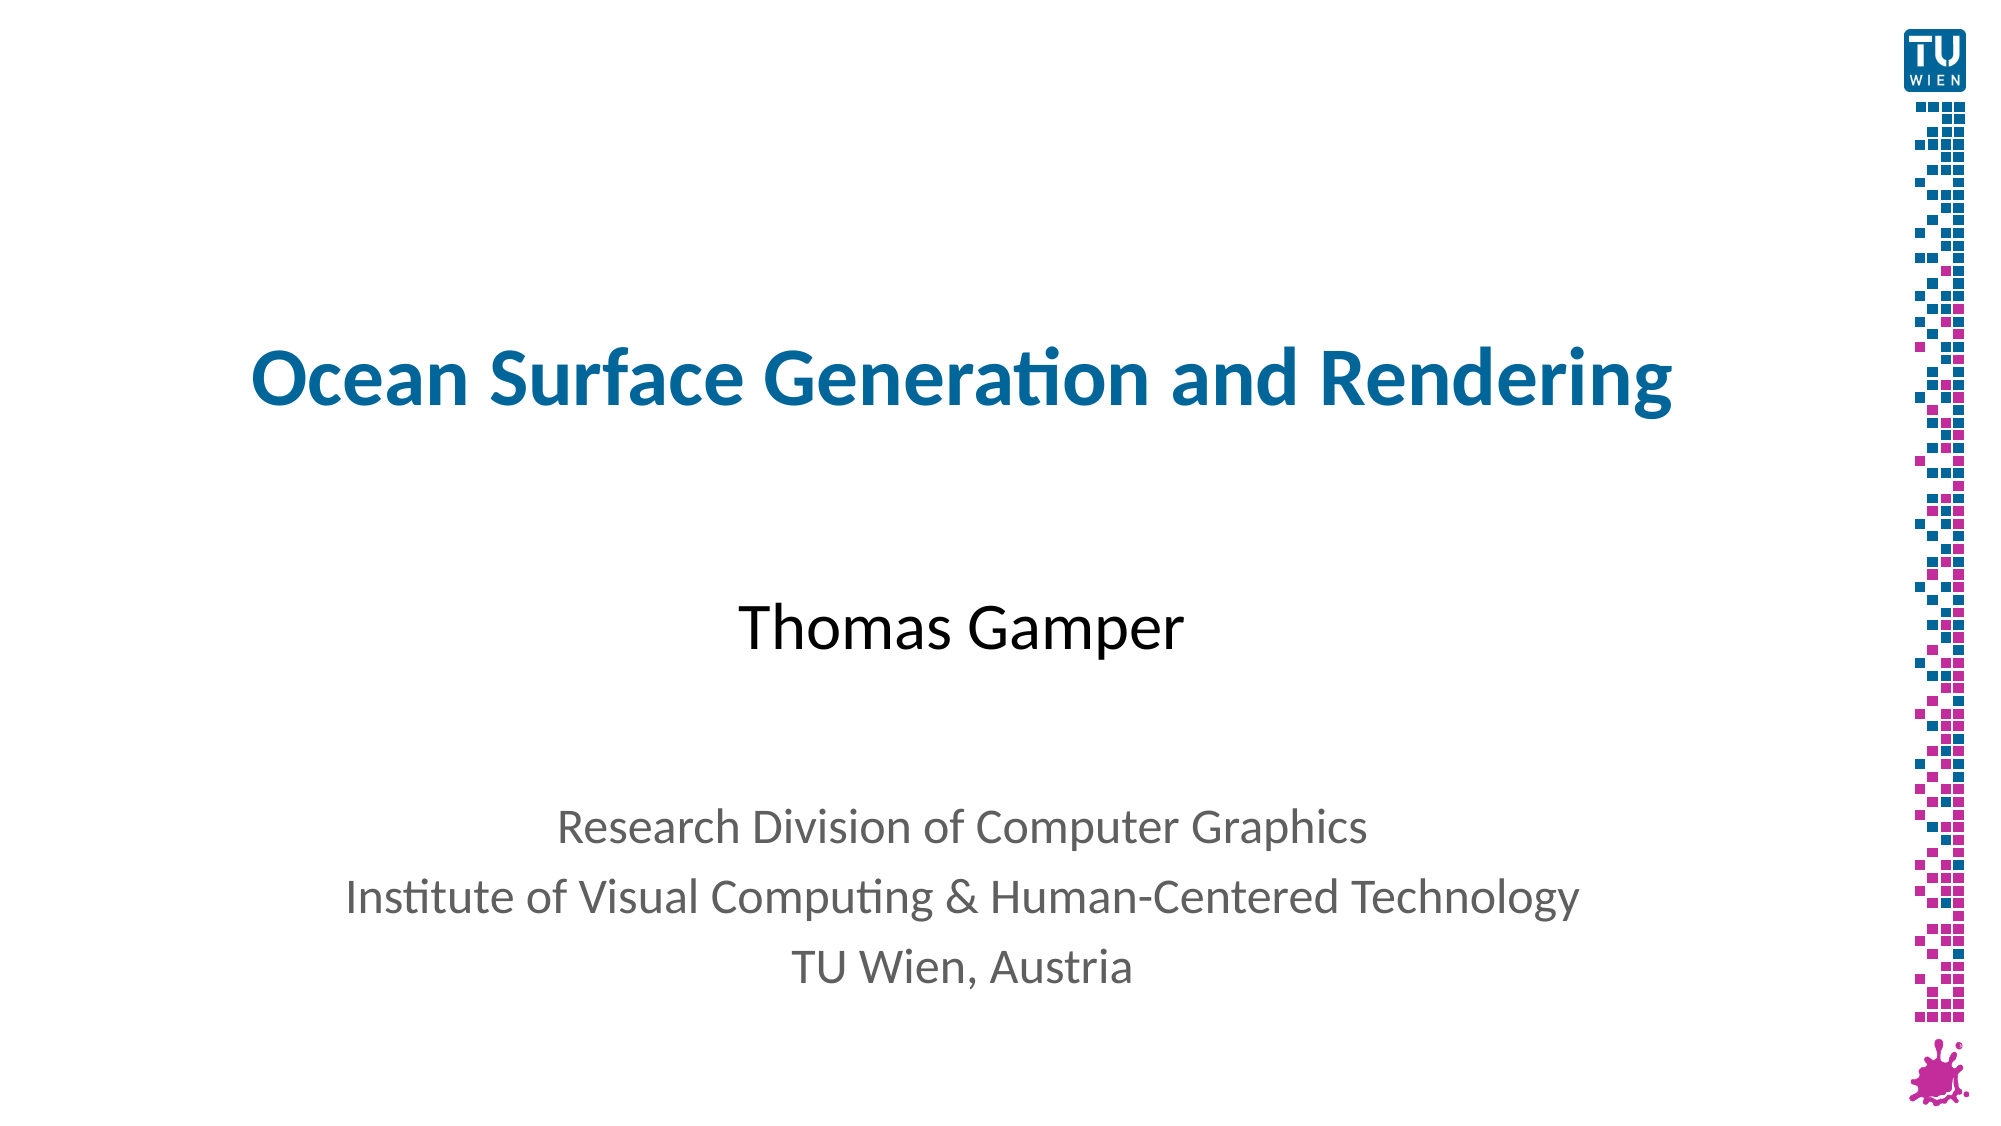

# Ocean Surface Generation and Rendering
Thomas Gamper
Research Division of Computer Graphics
Institute of Visual Computing & Human-Centered Technology
TU Wien, Austria